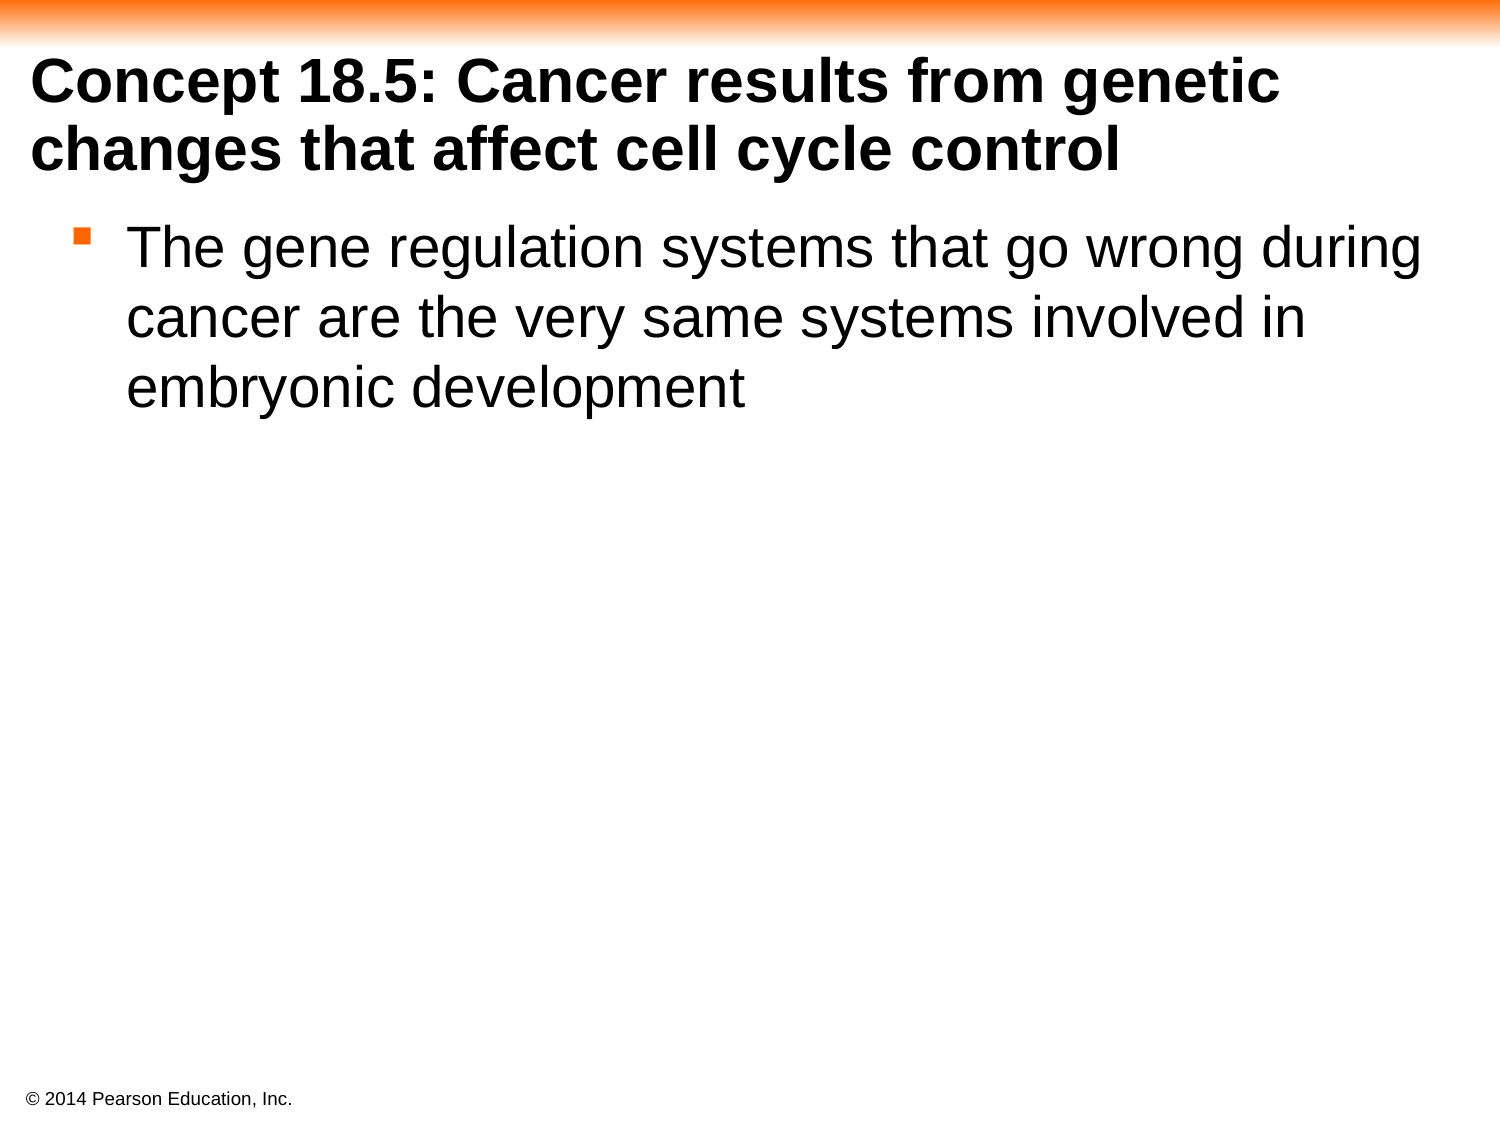

# Concept 18.5: Cancer results from genetic changes that affect cell cycle control
The gene regulation systems that go wrong during cancer are the very same systems involved in embryonic development